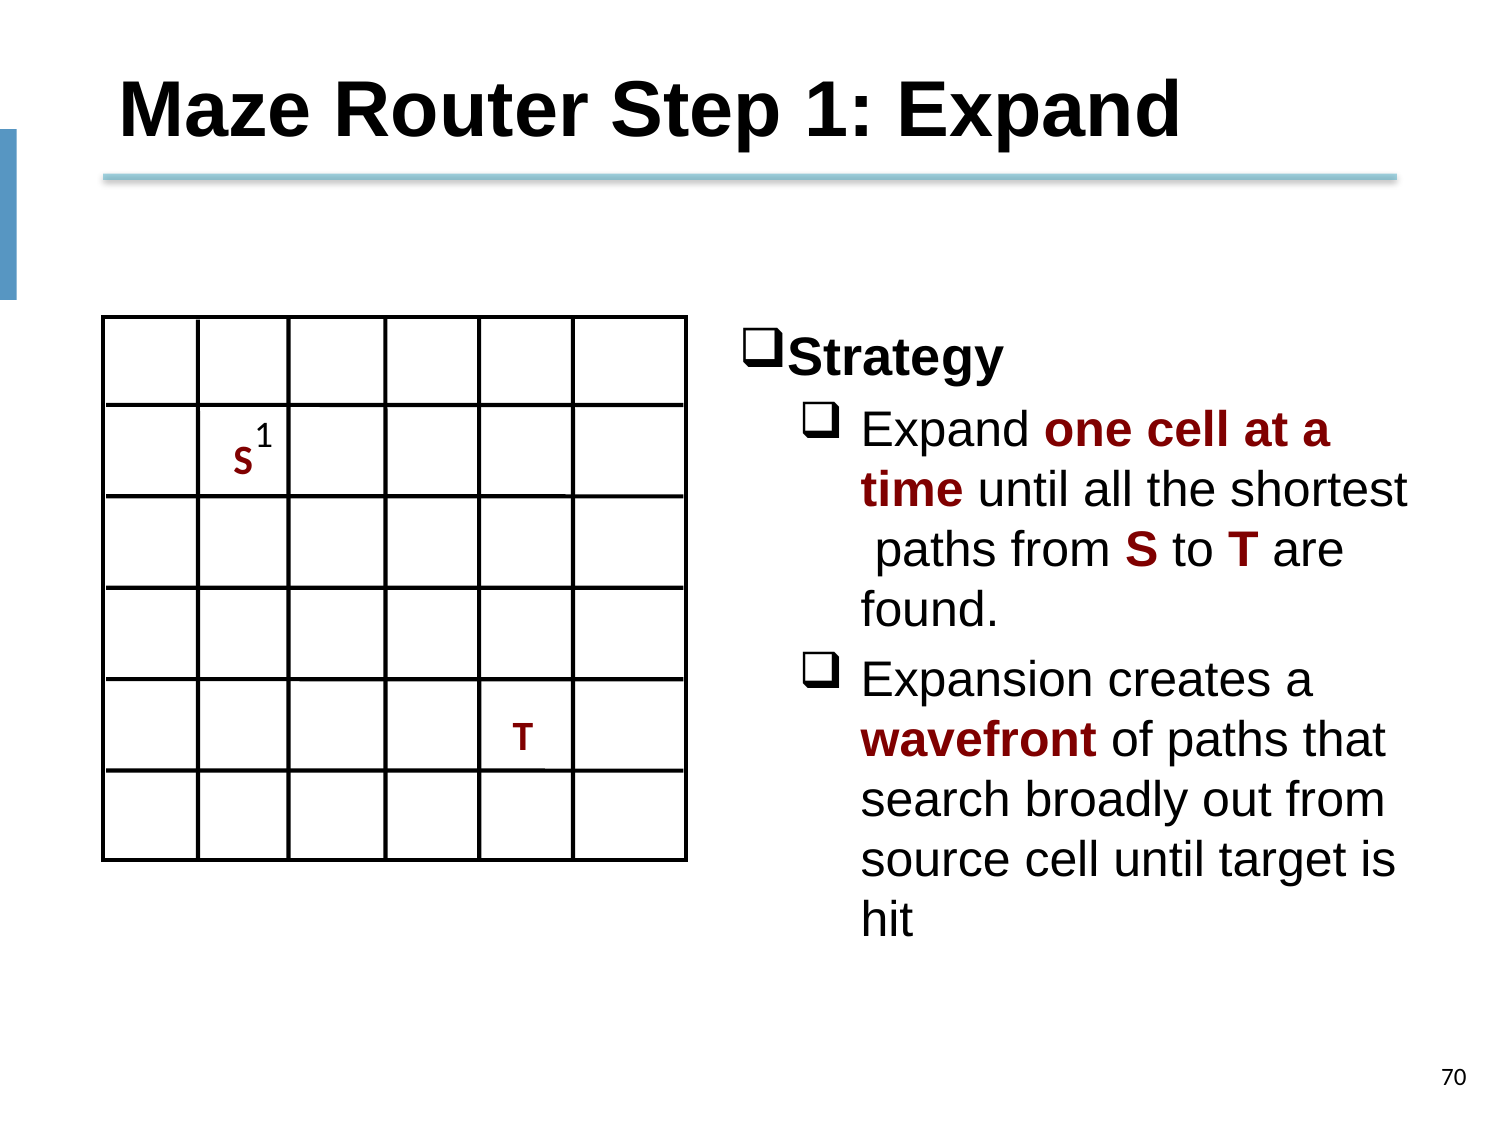

# Maze Router Step 1: Expand
Strategy
Expand one cell at a time until all the shortest  paths from S to T are found.
Expansion creates a wavefront of paths that search broadly out from source cell until target is hit

1
S
T
70